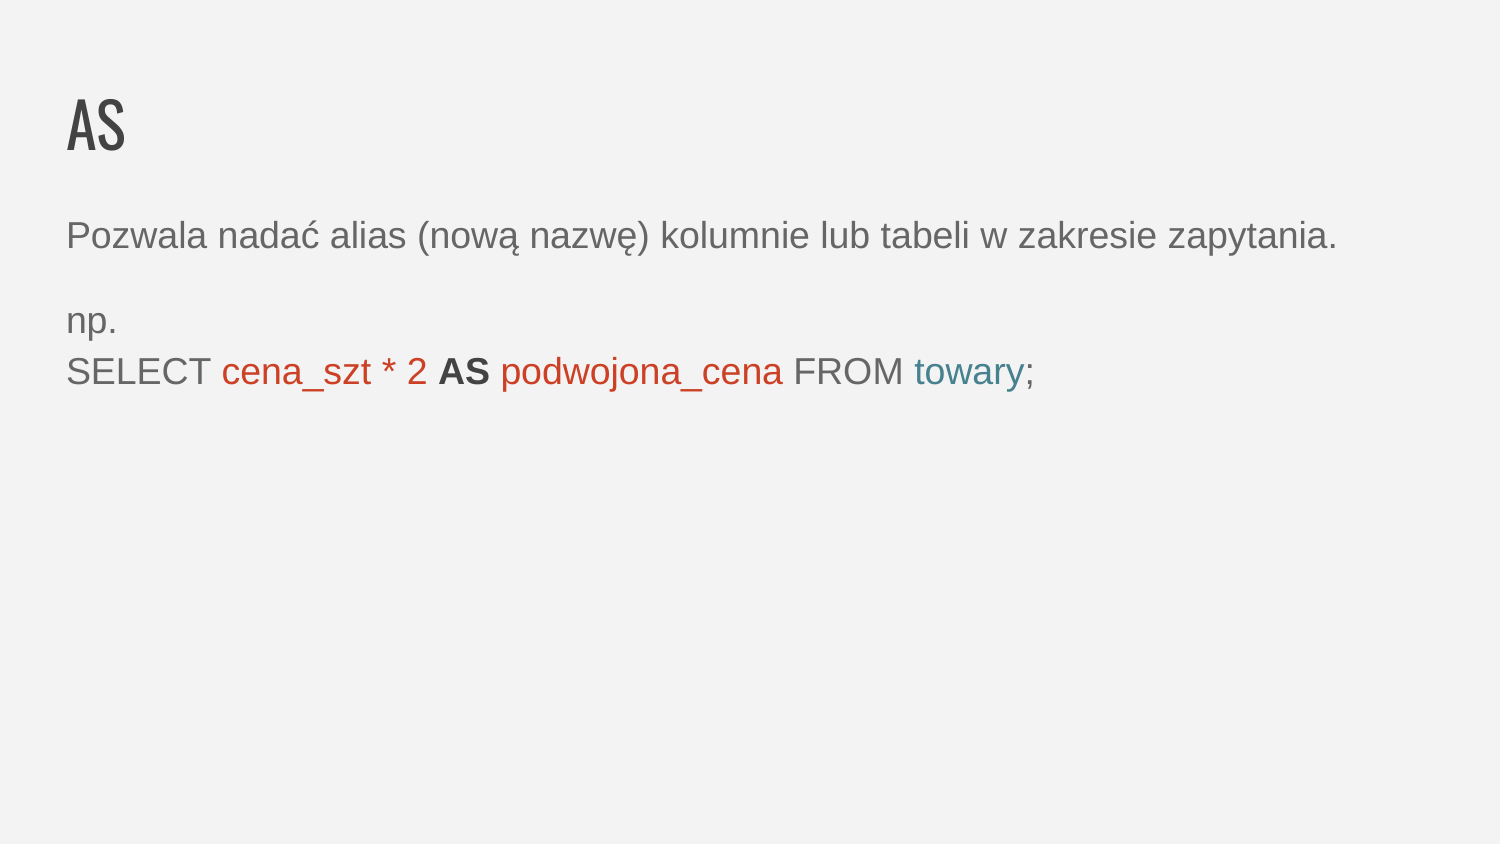

# AS
Pozwala nadać alias (nową nazwę) kolumnie lub tabeli w zakresie zapytania.
np.
SELECT cena_szt * 2 AS podwojona_cena FROM towary;